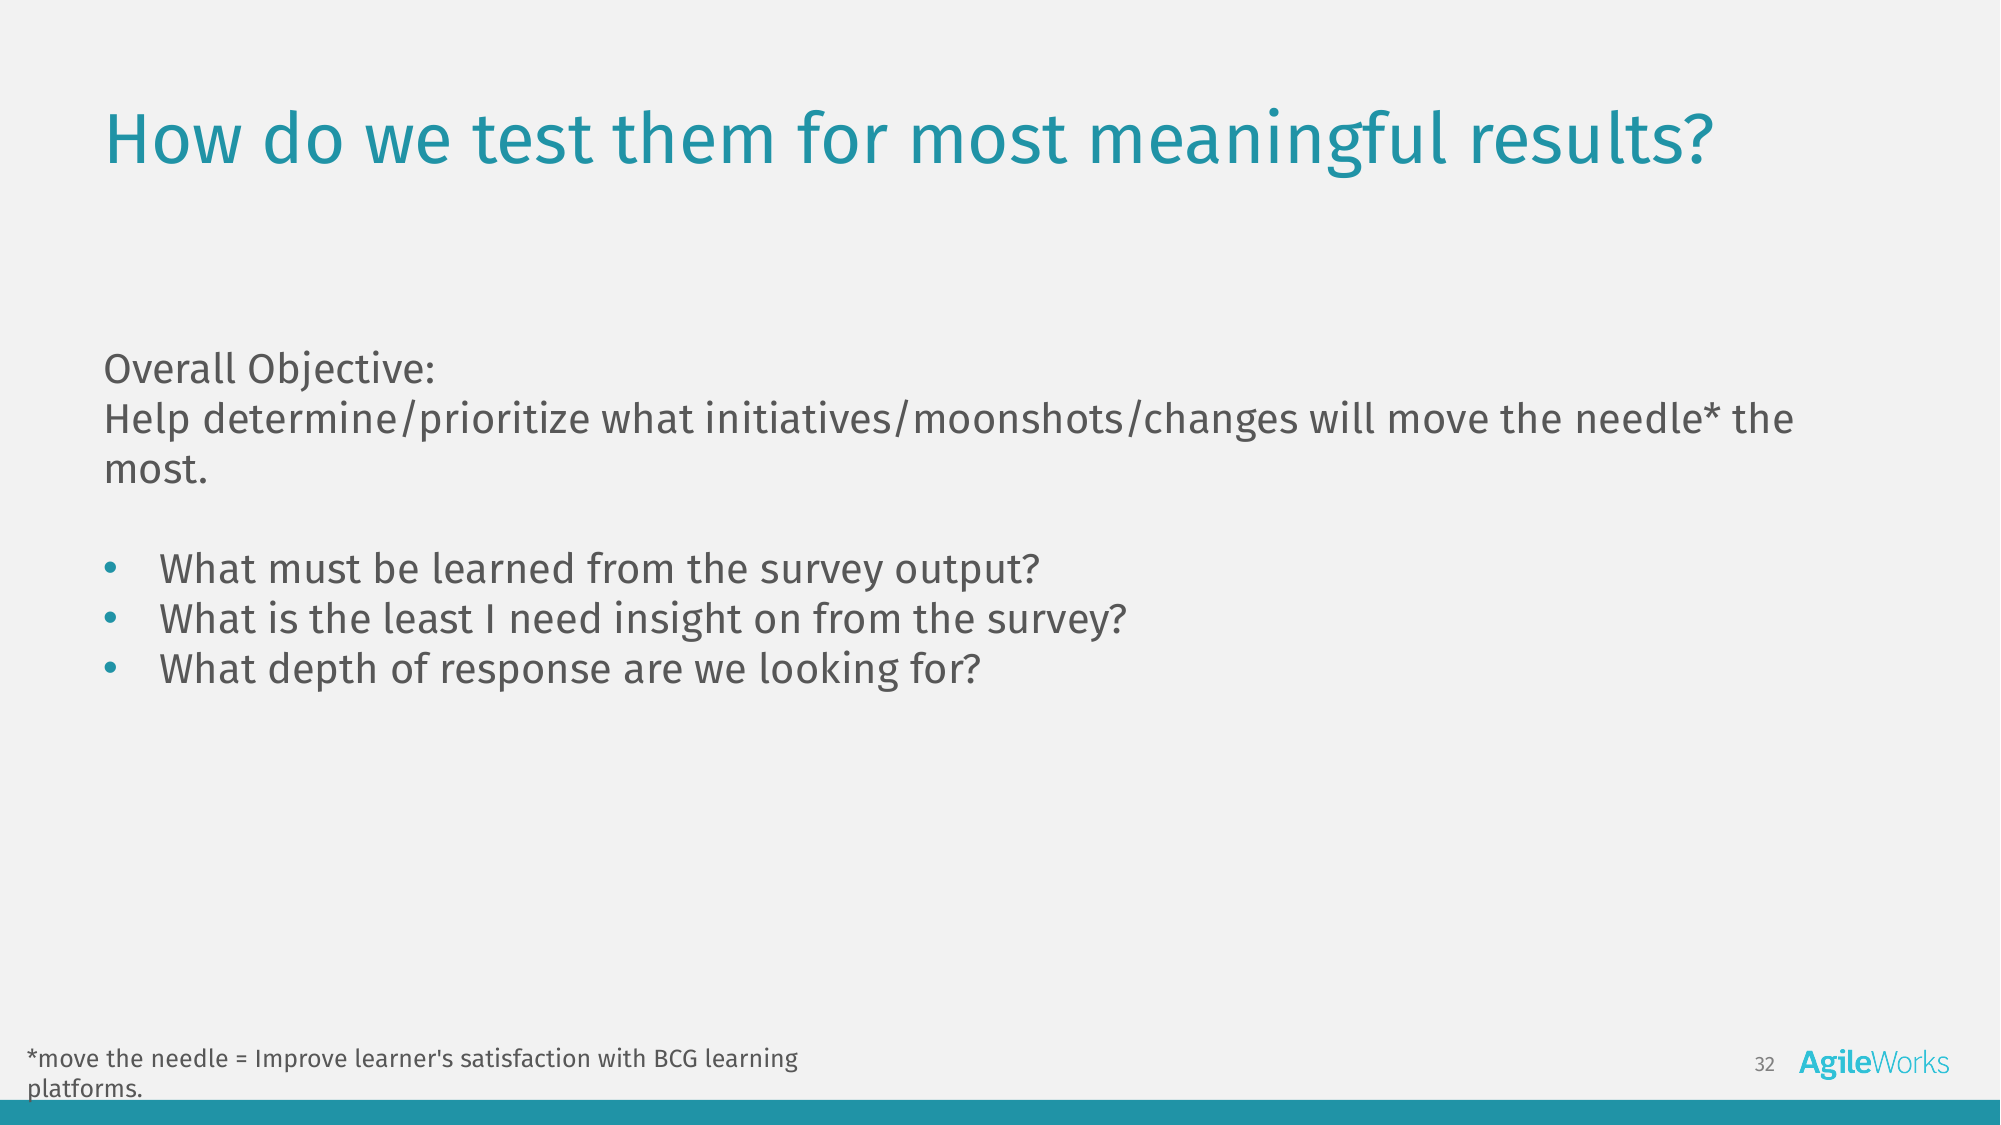

# How do we test them for most meaningful results?
Overall Objective:
Help determine/prioritize what initiatives/moonshots/changes will move the needle* the most.

What must be learned from the survey output?
What is the least I need insight on from the survey?
What depth of response are we looking for?
*move the needle = Improve learner's satisfaction with BCG learning platforms.